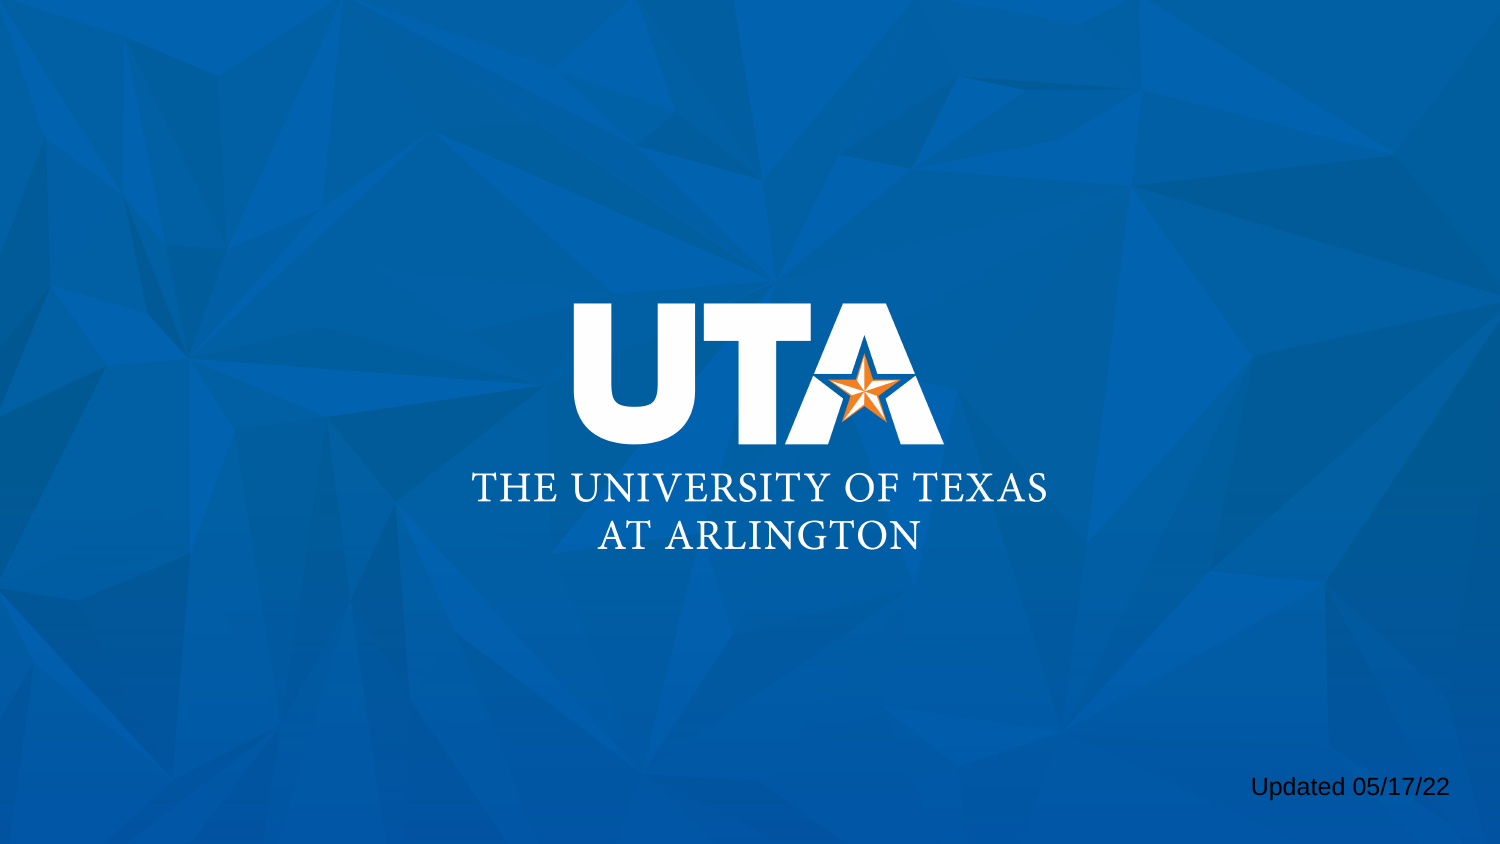

# UTA Logo on blue background
Updated 05/17/22